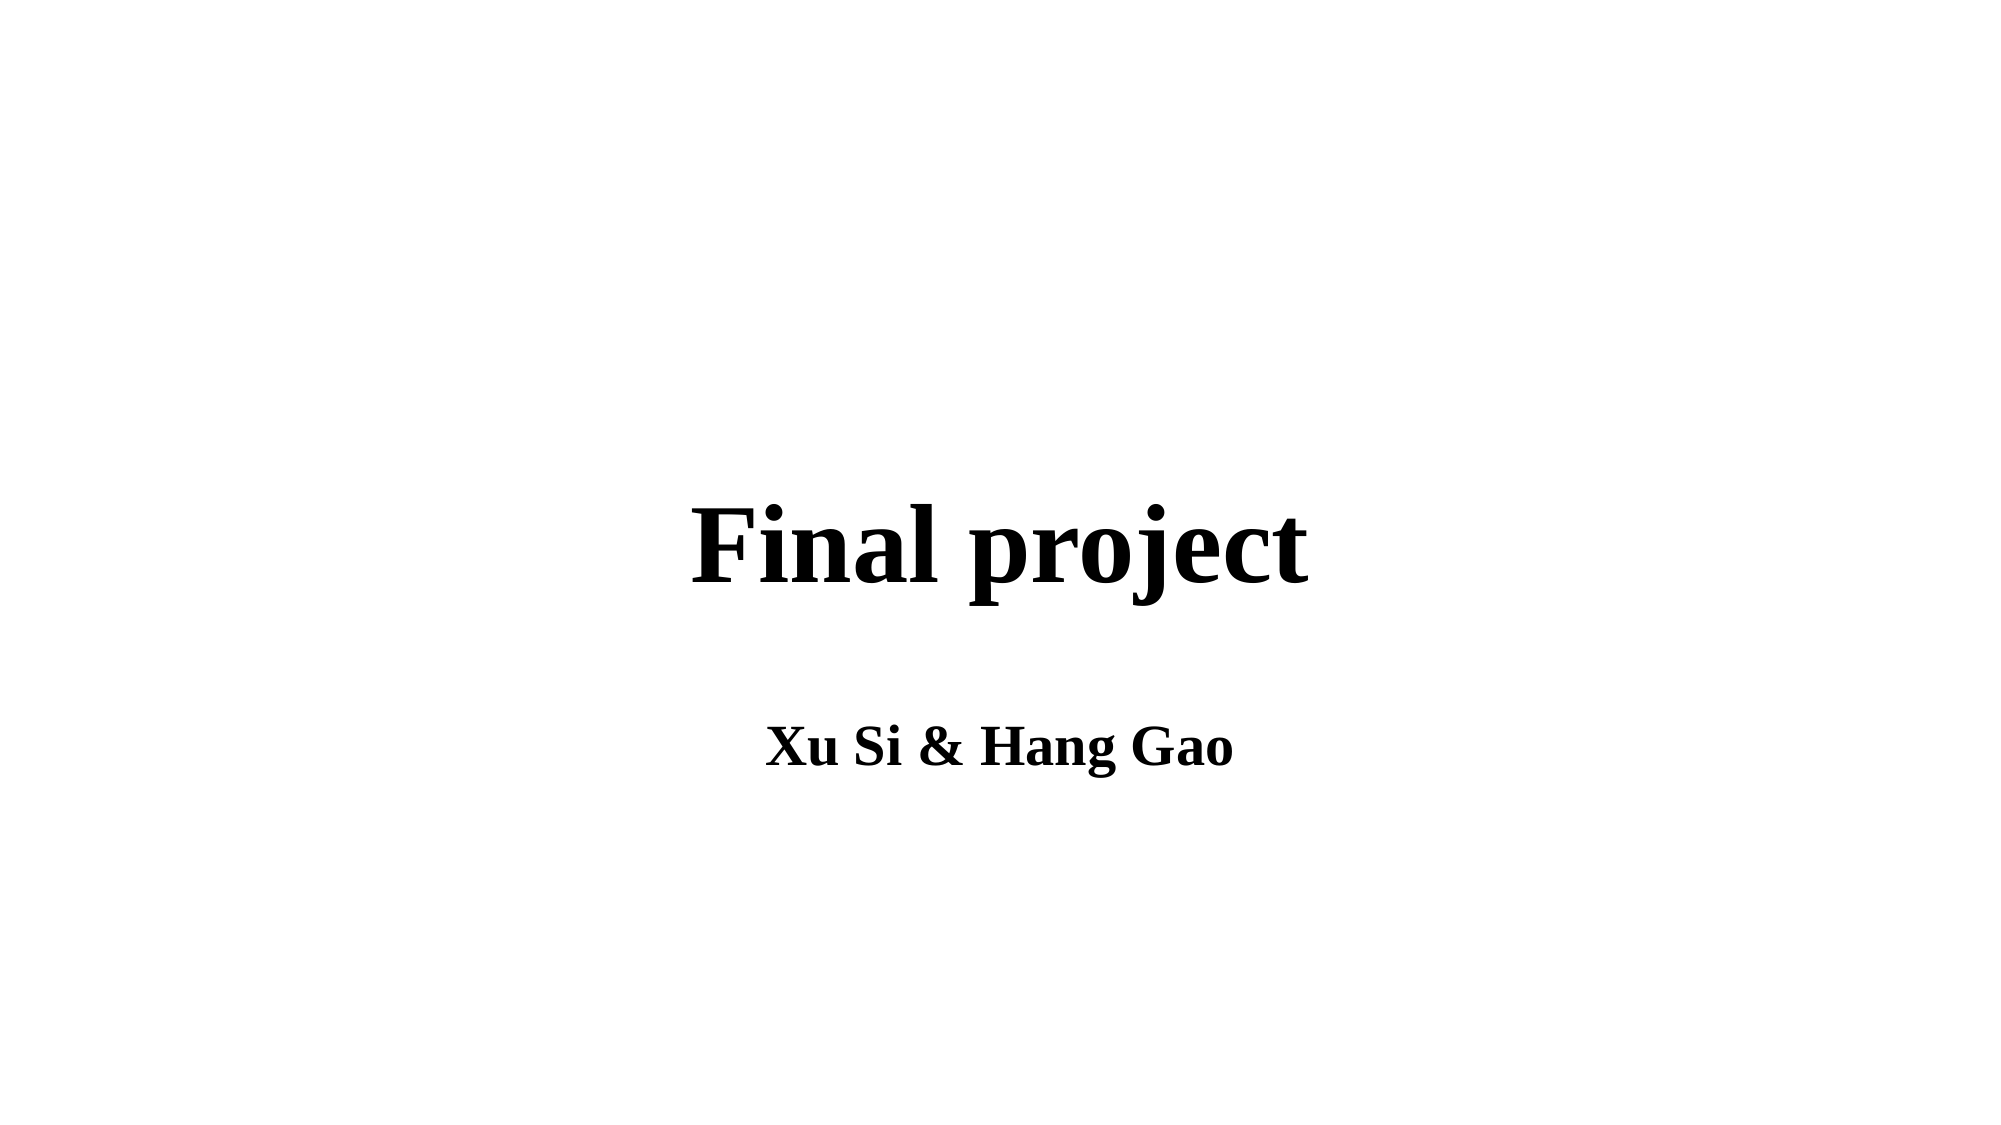

Final project
Xu Si & Hang Gao